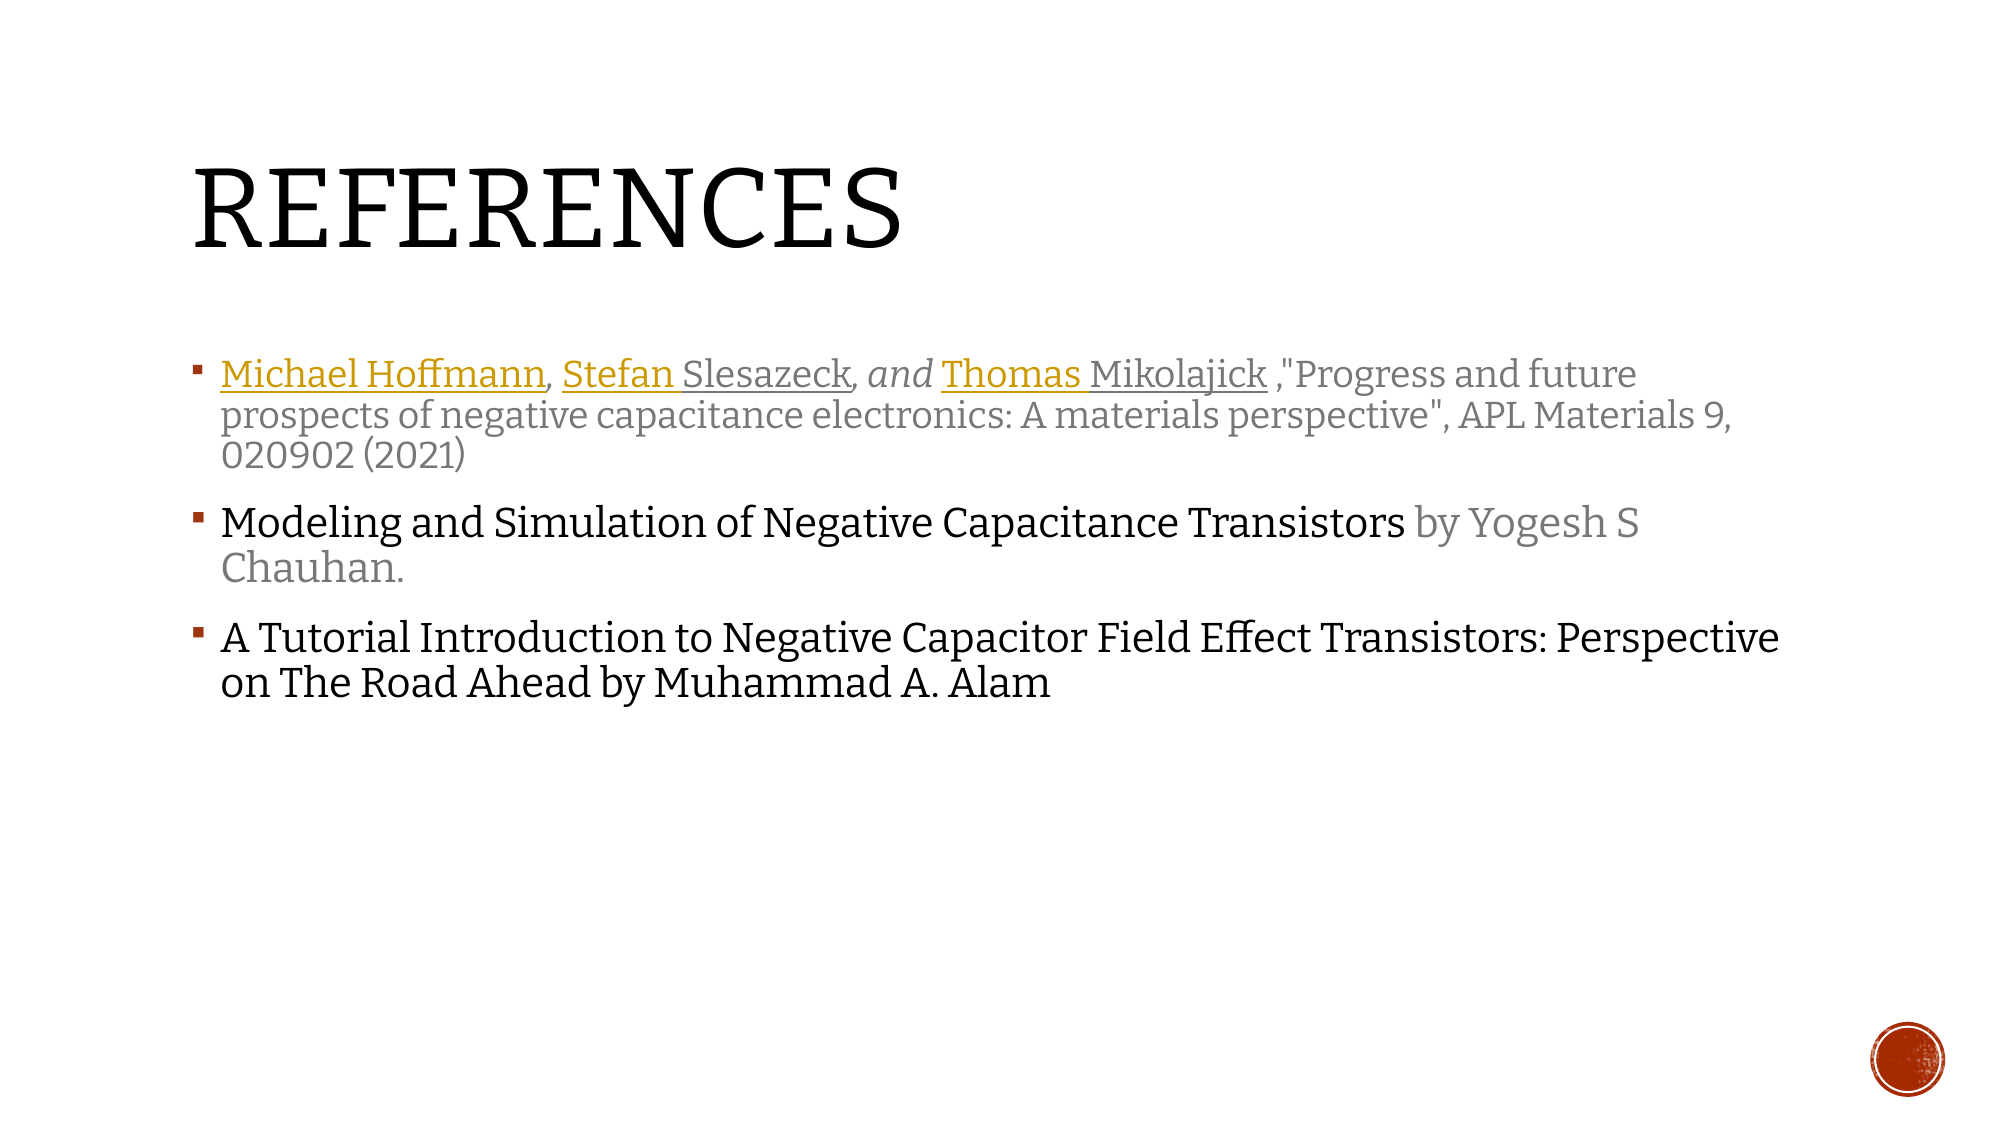

# References
Michael Hoffmann, Stefan Slesazeck, and Thomas Mikolajick ,"Progress and future prospects of negative capacitance electronics: A materials perspective", APL Materials 9, 020902 (2021)
Modeling and Simulation of Negative Capacitance Transistors by Yogesh S Chauhan.
A Tutorial Introduction to Negative Capacitor Field Effect Transistors: Perspective on The Road Ahead by Muhammad A. Alam